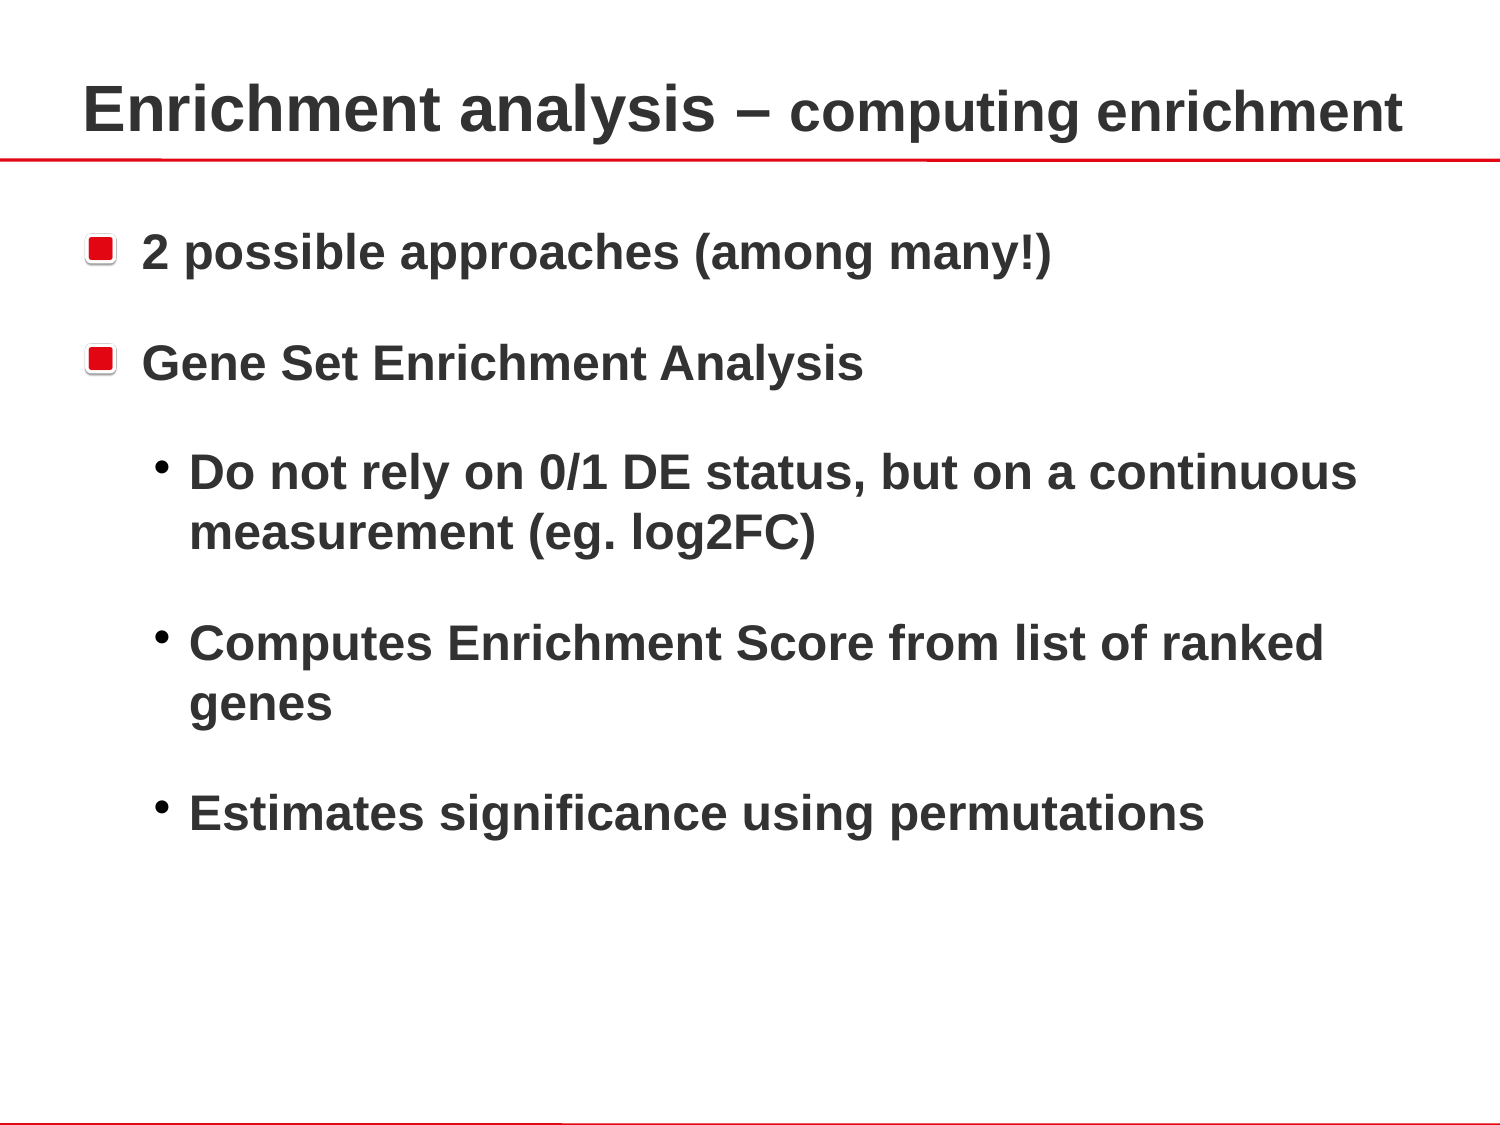

Enrichment analysis – computing enrichment
2 possible approaches (among many!)
Gene Set Enrichment Analysis
Do not rely on 0/1 DE status, but on a continuous measurement (eg. log2FC)
Computes Enrichment Score from list of ranked genes
Estimates significance using permutations